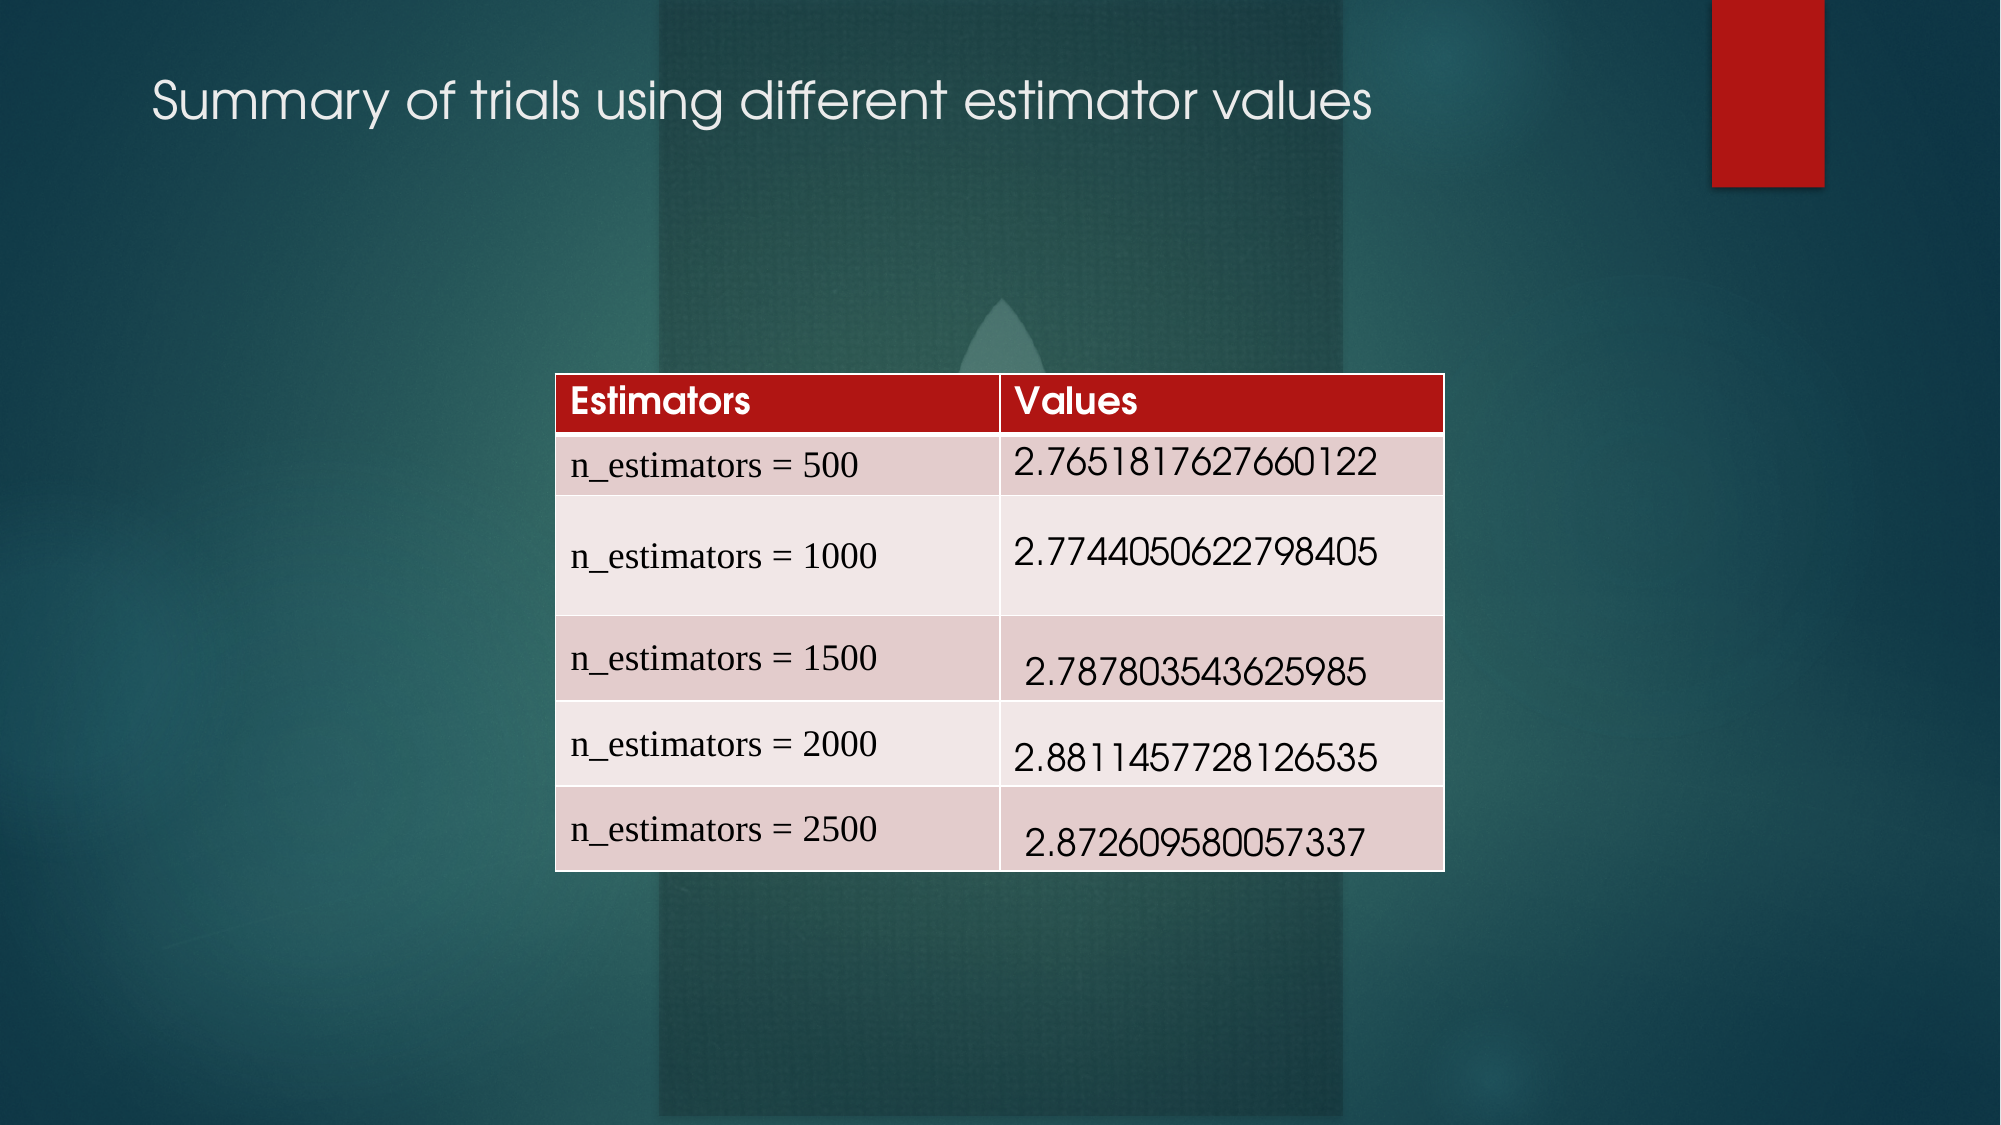

# Summary of trials using different estimator values
| Estimators | Values |
| --- | --- |
| n\_estimators = 500 | 2.7651817627660122 |
| n\_estimators = 1000 | 2.7744050622798405 |
| n\_estimators = 1500 | 2.787803543625985 |
| n\_estimators = 2000 | 2.8811457728126535 |
| n\_estimators = 2500 | 2.872609580057337 |